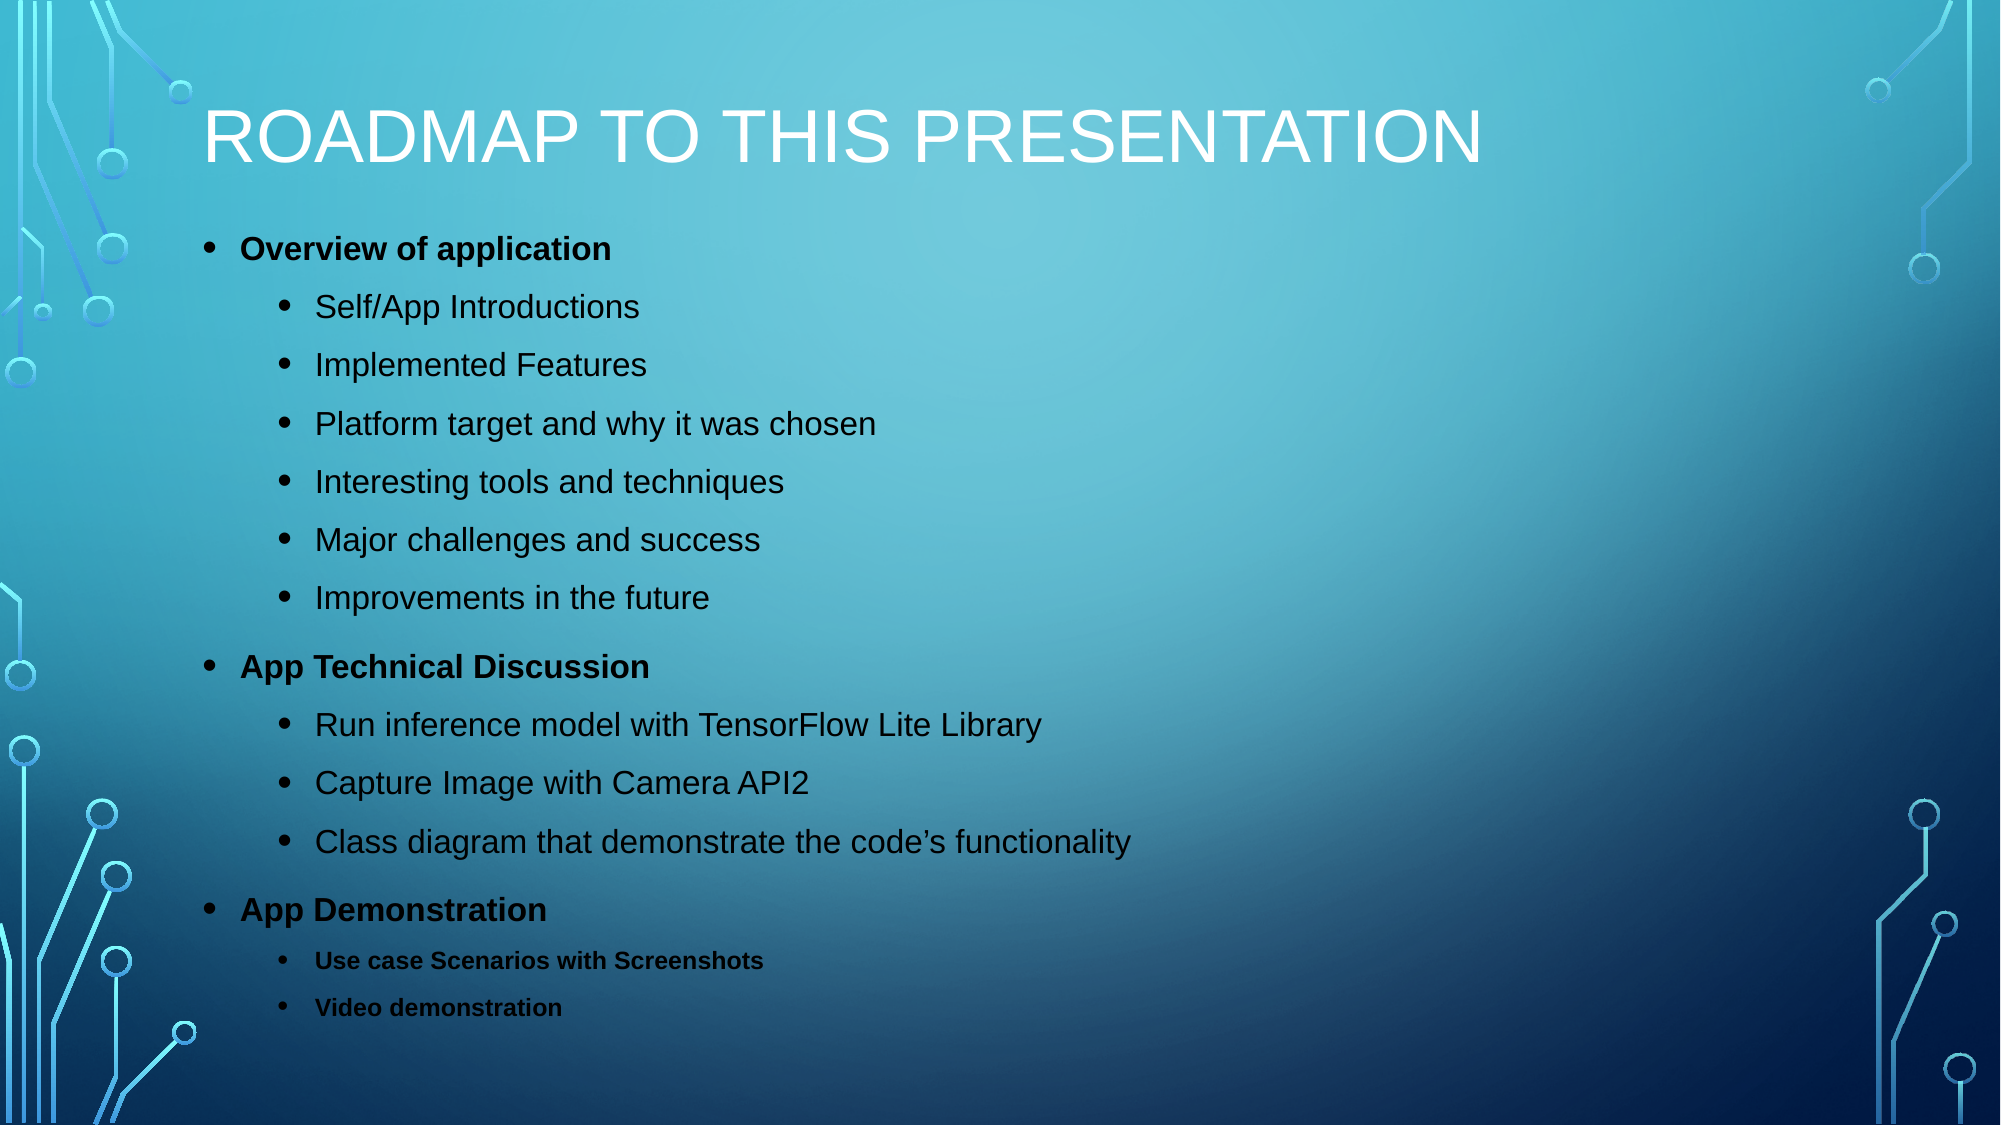

# Roadmap to this presentation
Overview of application
Self/App Introductions
Implemented Features
Platform target and why it was chosen
Interesting tools and techniques
Major challenges and success
Improvements in the future
App Technical Discussion
Run inference model with TensorFlow Lite Library
Capture Image with Camera API2
Class diagram that demonstrate the code’s functionality
App Demonstration
Use case Scenarios with Screenshots
Video demonstration